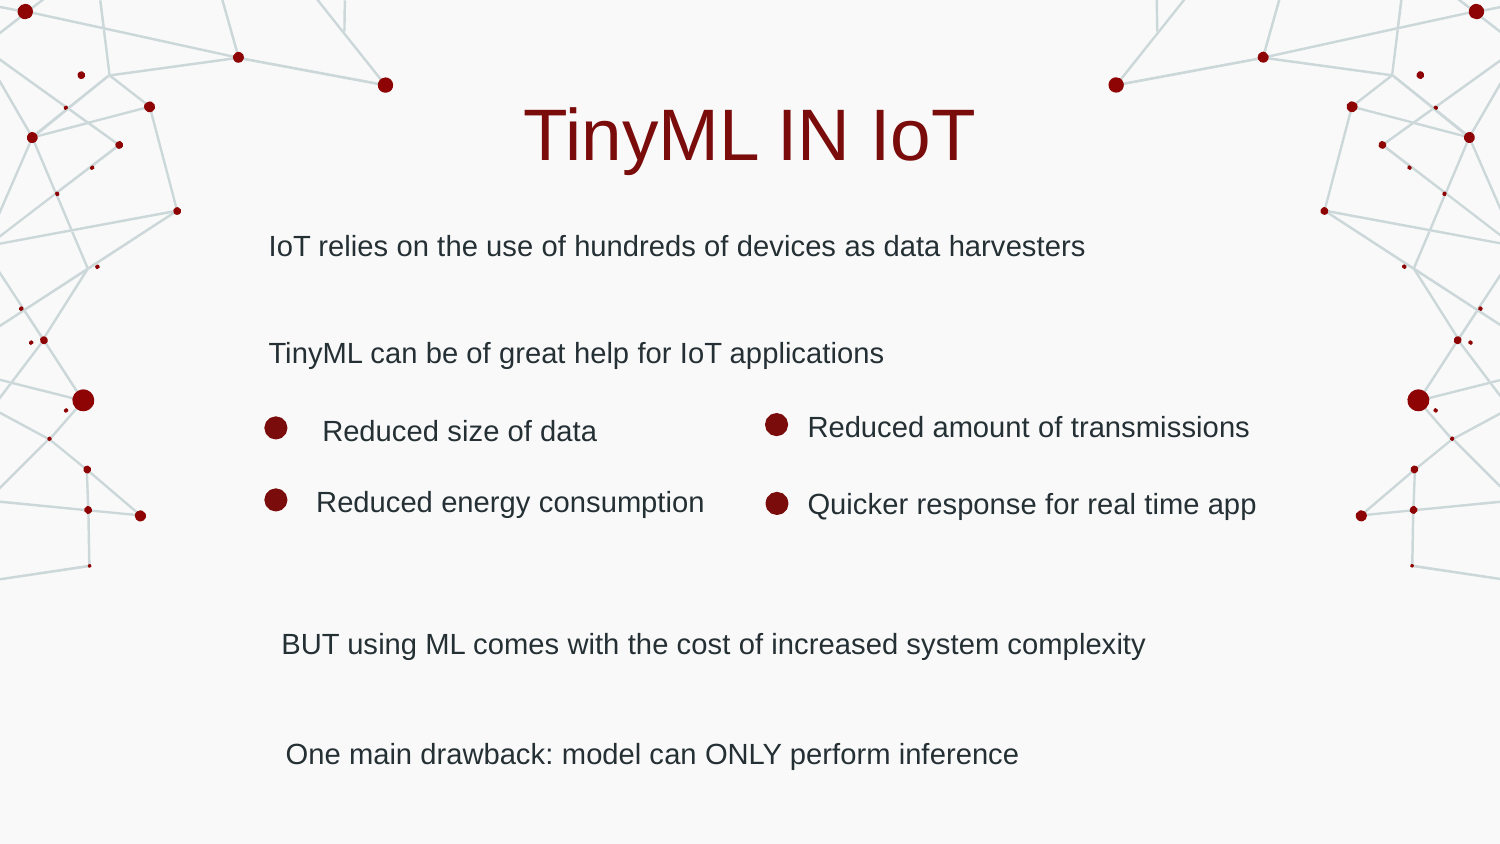

# TinyML IN IoT
IoT relies on the use of hundreds of devices as data harvesters
TinyML can be of great help for IoT applications
Reduced amount of transmissions
Reduced size of data

Reduced energy consumption
Quicker response for real time app

BUT using ML comes with the cost of increased system complexity
One main drawback: model can ONLY perform inference